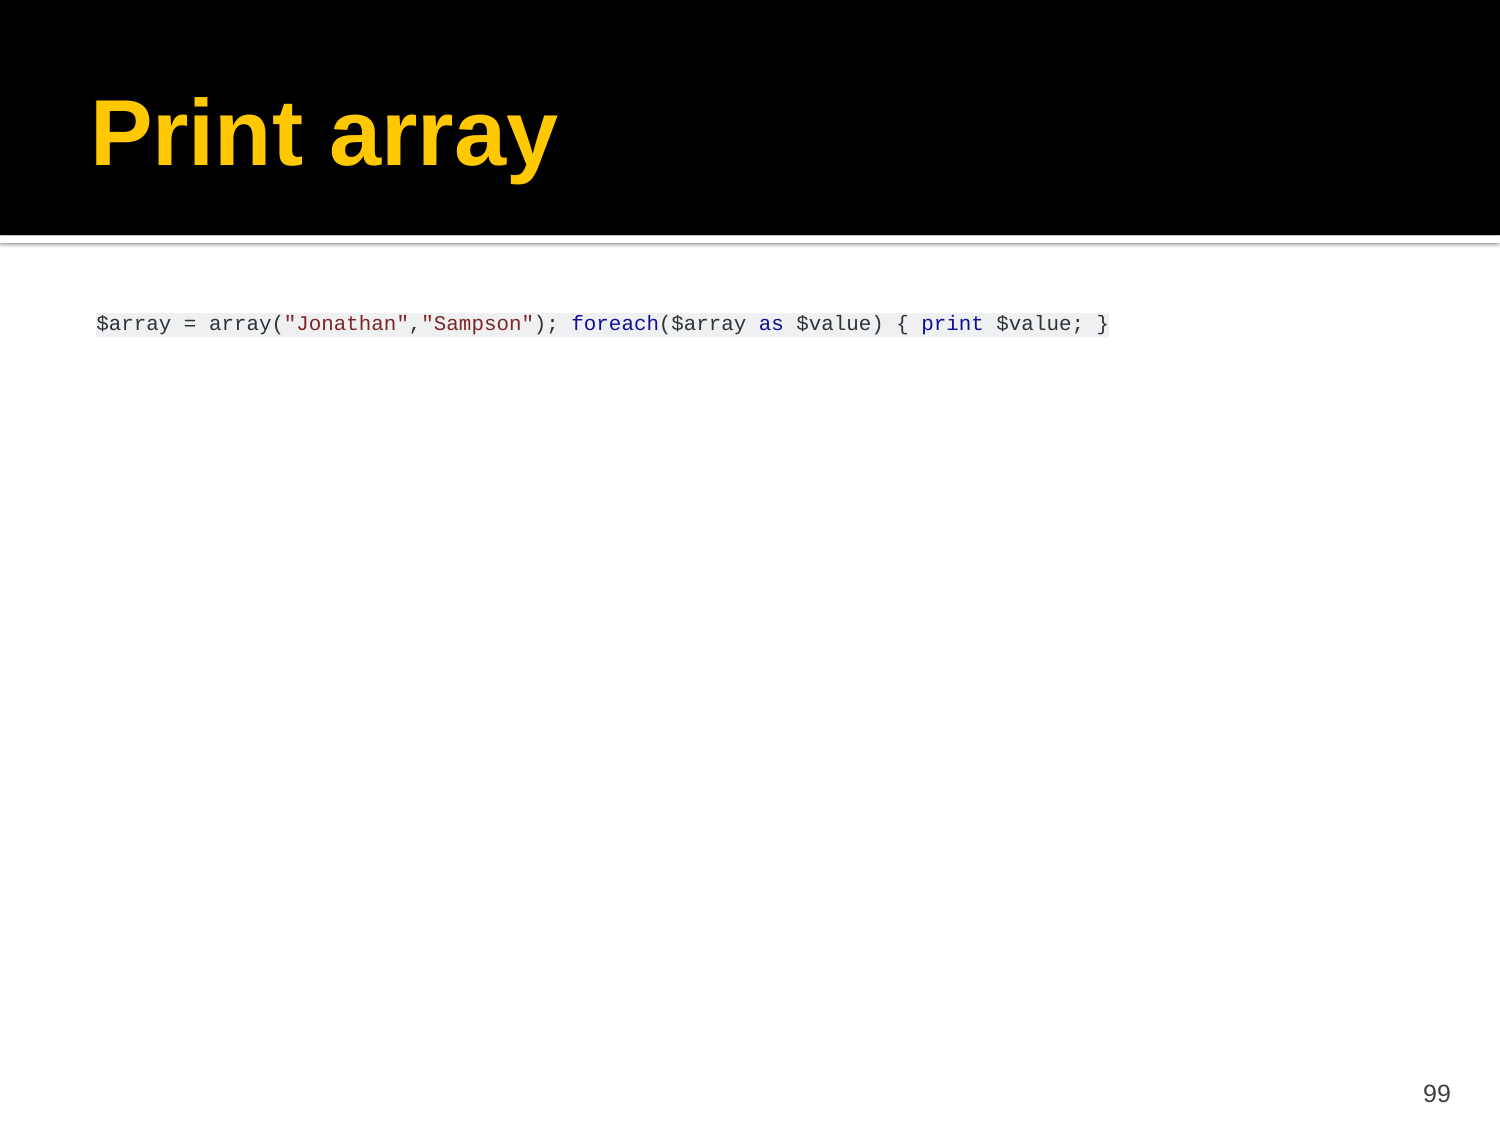

# Print array
$array = array("Jonathan","Sampson"); foreach($array as $value) { print $value; }

99